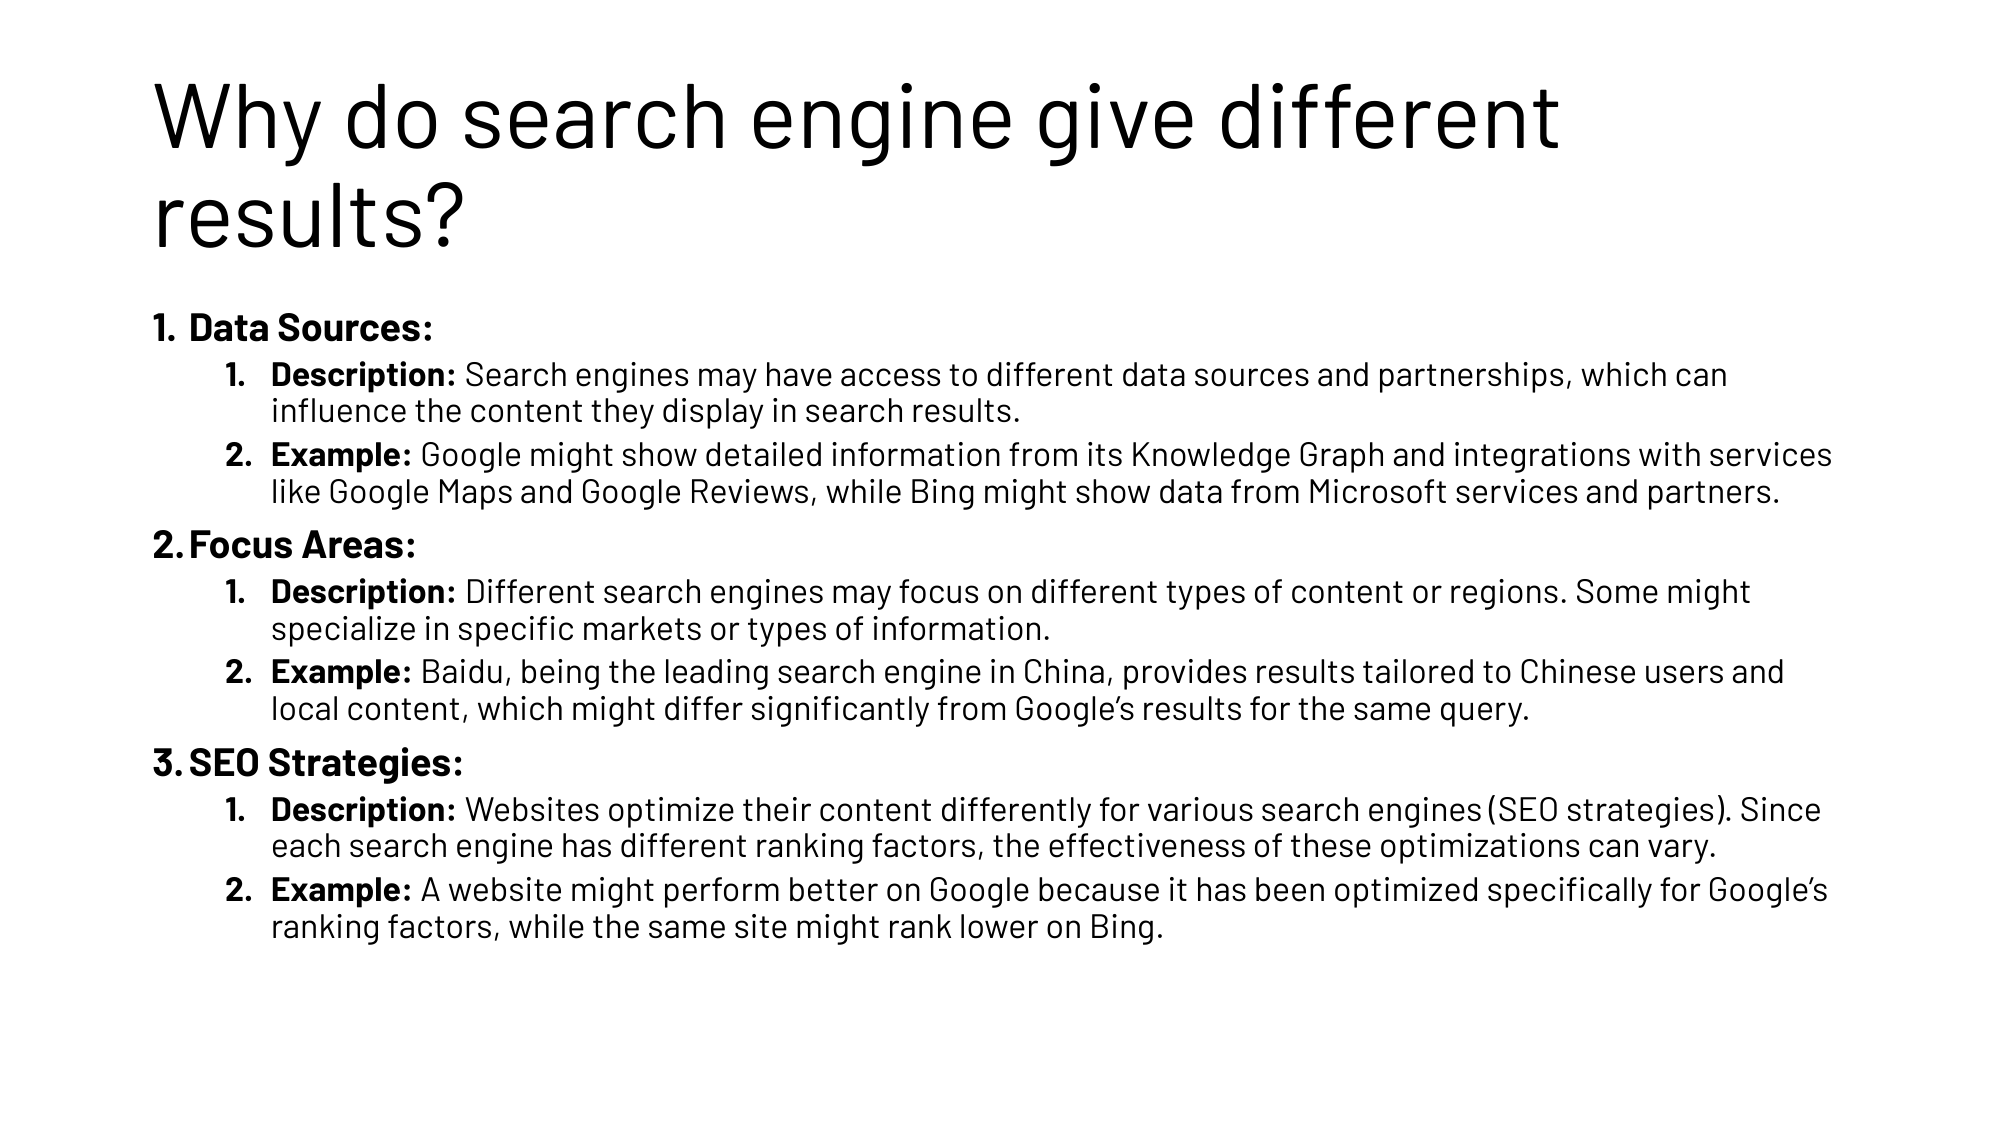

# Why do search engine give different results?
Data Sources:
Description: Search engines may have access to different data sources and partnerships, which can influence the content they display in search results.
Example: Google might show detailed information from its Knowledge Graph and integrations with services like Google Maps and Google Reviews, while Bing might show data from Microsoft services and partners.
Focus Areas:
Description: Different search engines may focus on different types of content or regions. Some might specialize in specific markets or types of information.
Example: Baidu, being the leading search engine in China, provides results tailored to Chinese users and local content, which might differ significantly from Google’s results for the same query.
SEO Strategies:
Description: Websites optimize their content differently for various search engines (SEO strategies). Since each search engine has different ranking factors, the effectiveness of these optimizations can vary.
Example: A website might perform better on Google because it has been optimized specifically for Google’s ranking factors, while the same site might rank lower on Bing.